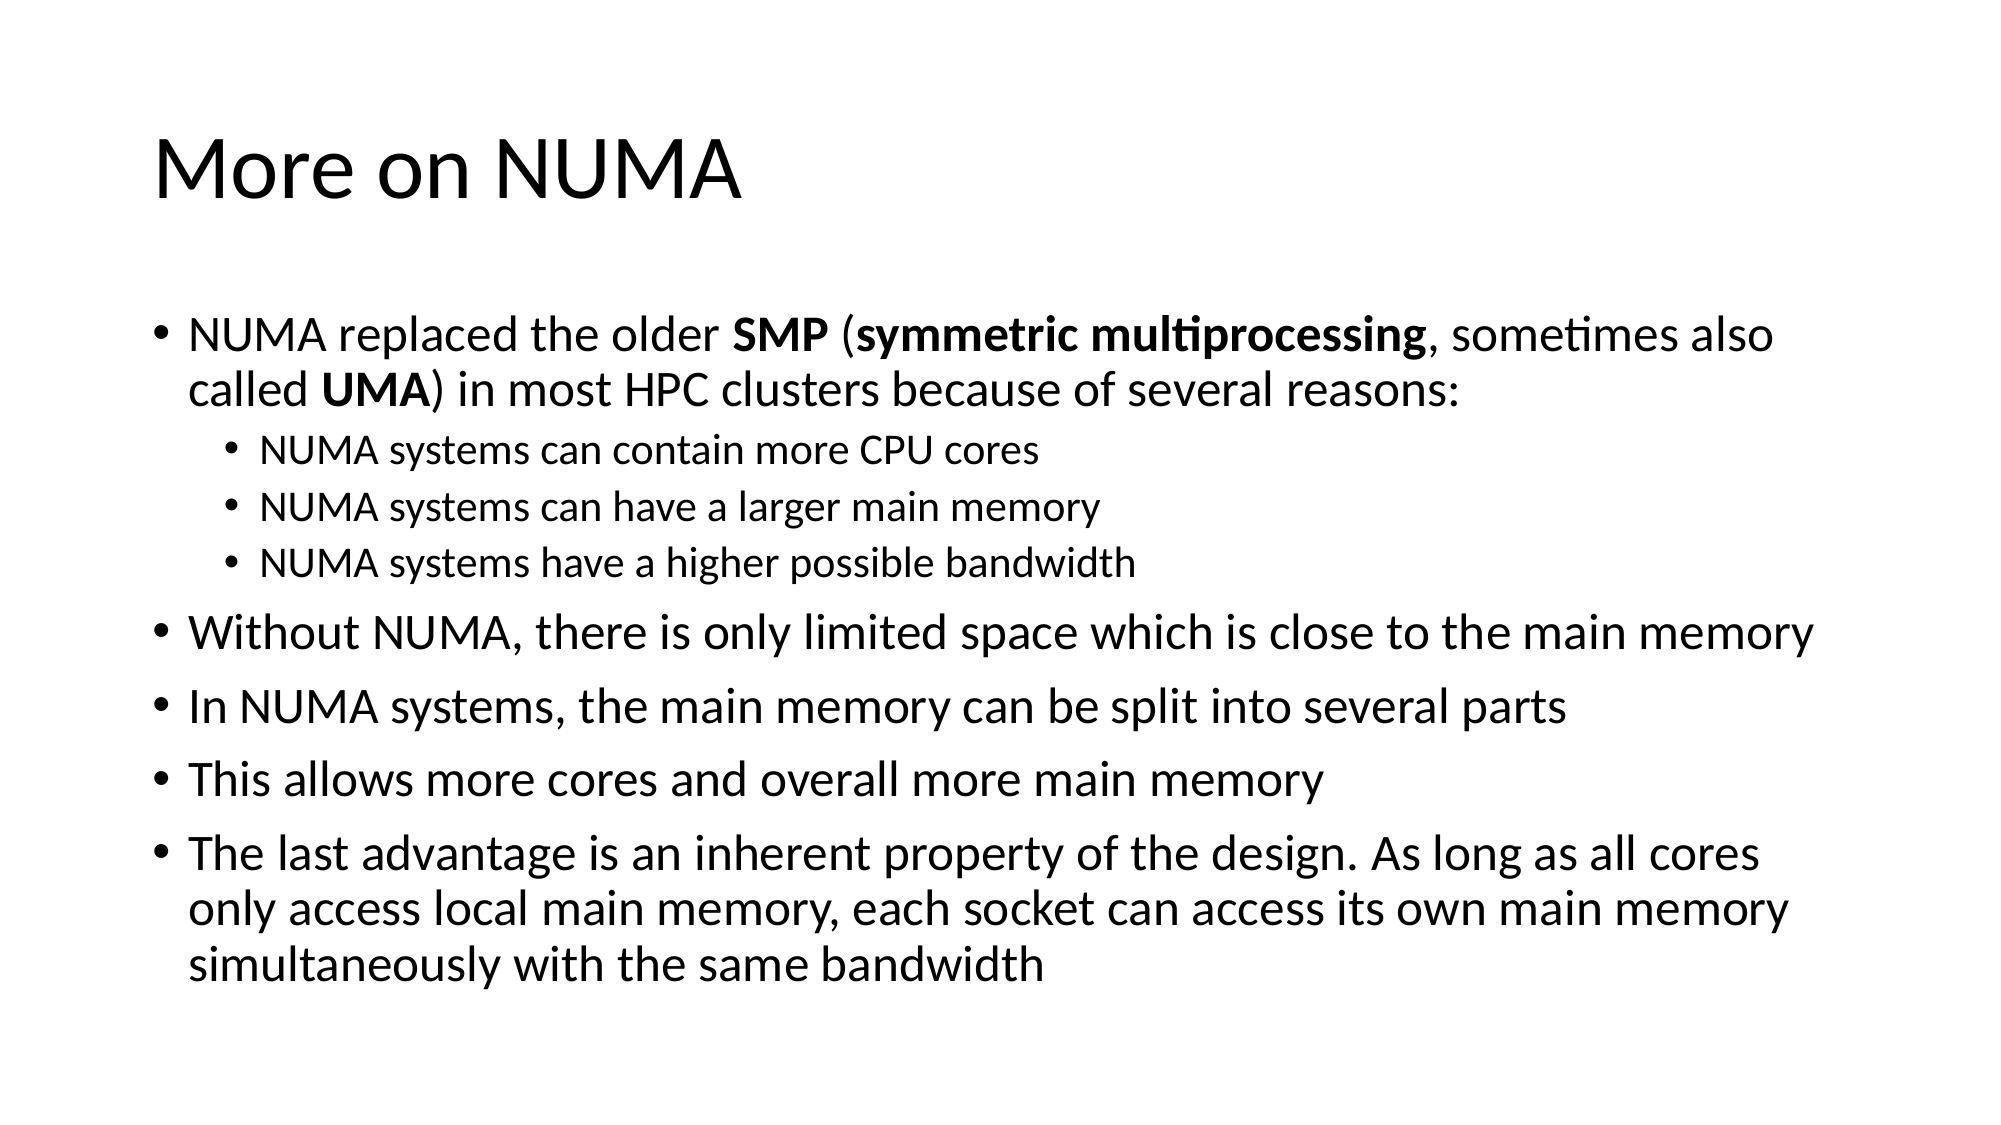

# More on NUMA
NUMA replaced the older SMP (symmetric multiprocessing, sometimes also called UMA) in most HPC clusters because of several reasons:
NUMA systems can contain more CPU cores
NUMA systems can have a larger main memory
NUMA systems have a higher possible bandwidth
Without NUMA, there is only limited space which is close to the main memory
In NUMA systems, the main memory can be split into several parts
This allows more cores and overall more main memory
The last advantage is an inherent property of the design. As long as all cores only access local main memory, each socket can access its own main memory simultaneously with the same bandwidth